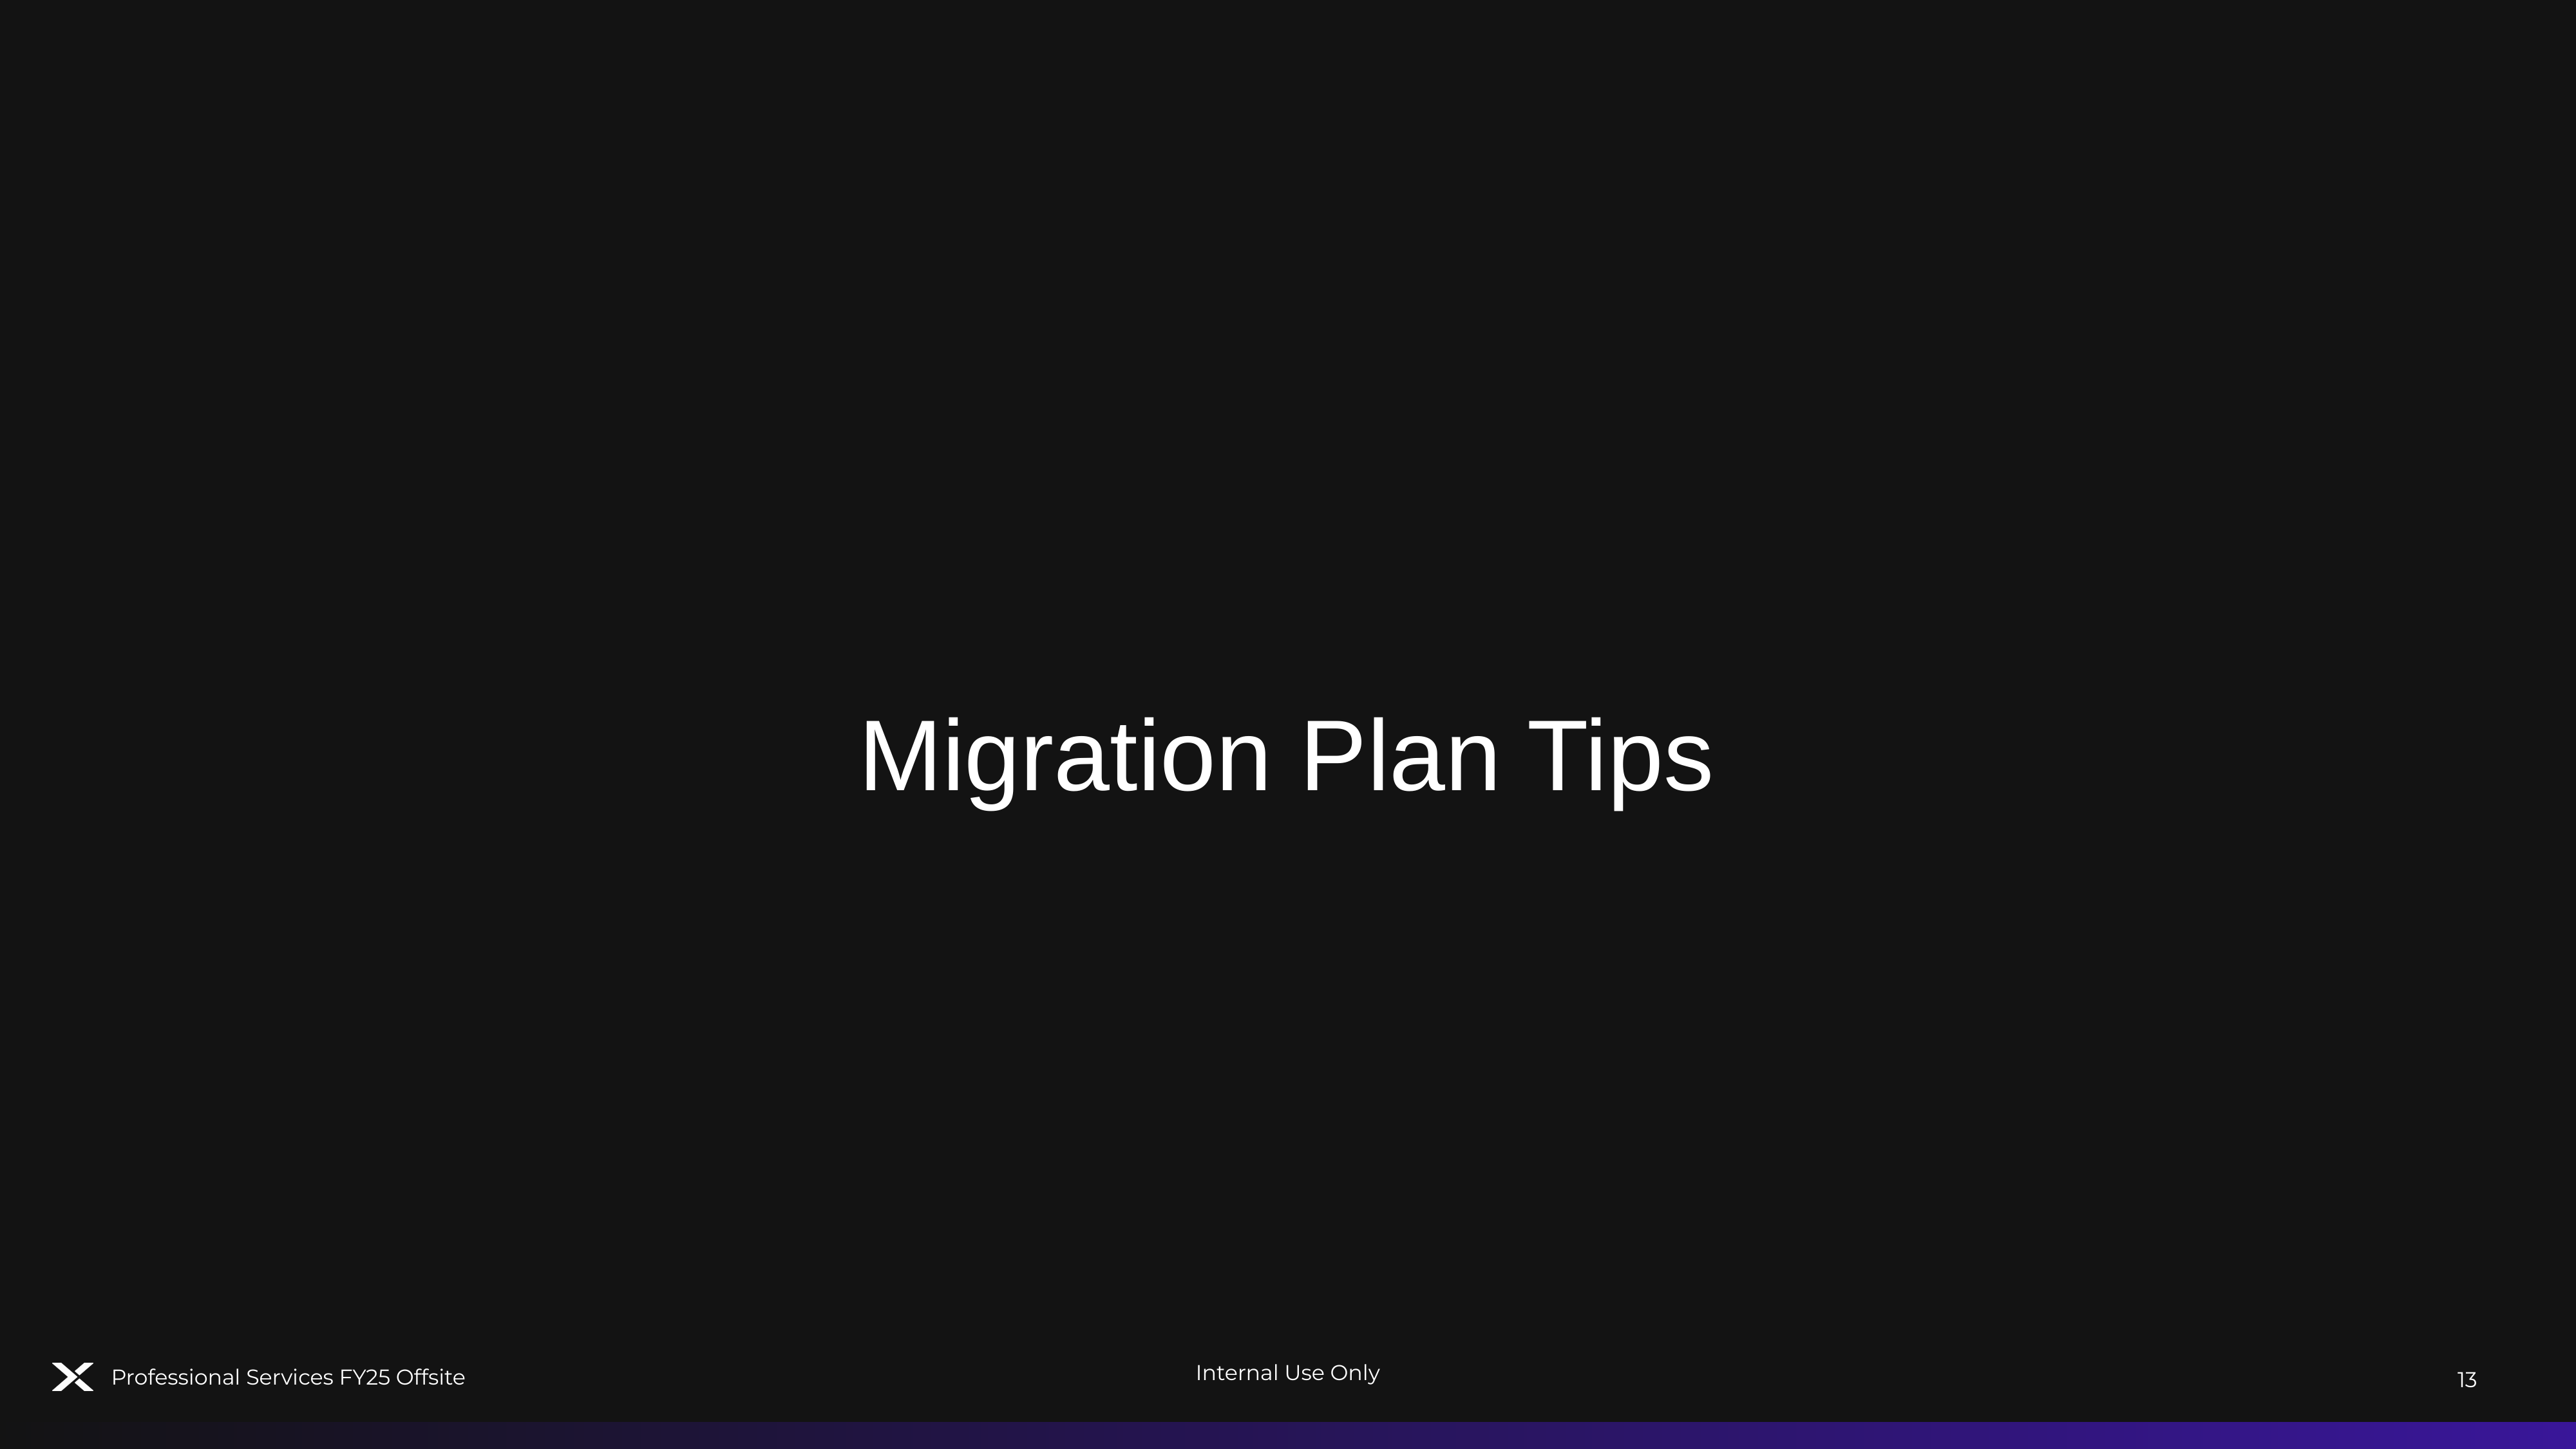

# Migration Plan Tips
Professional Services FY25 Offsite
13